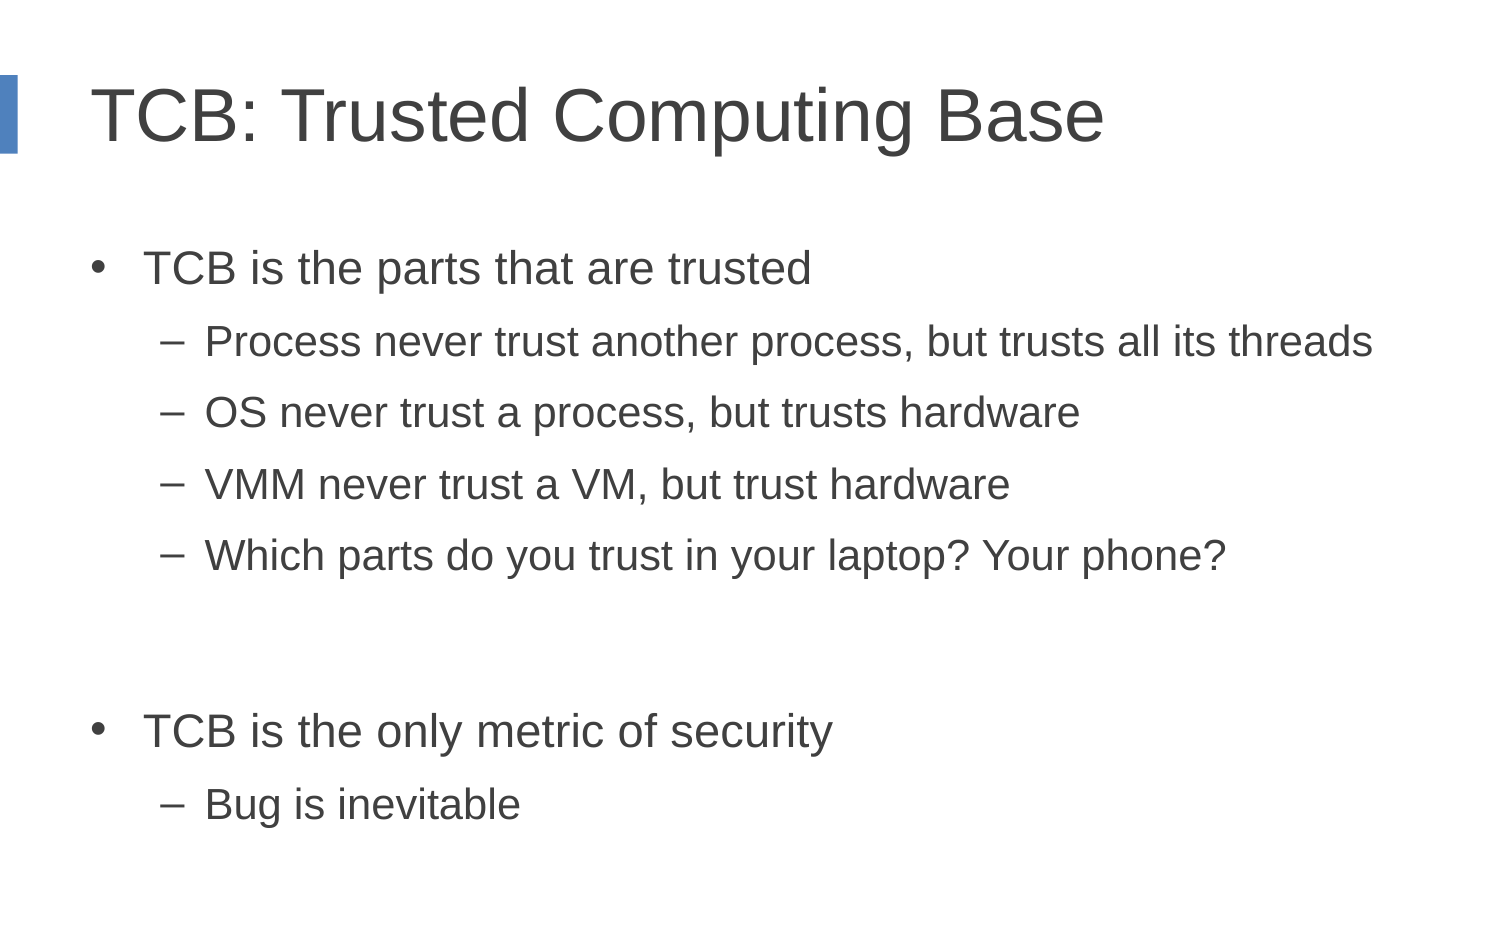

# TCB: Trusted Computing Base
TCB is the parts that are trusted
Process never trust another process, but trusts all its threads
OS never trust a process, but trusts hardware
VMM never trust a VM, but trust hardware
Which parts do you trust in your laptop? Your phone?

TCB is the only metric of security
Bug is inevitable